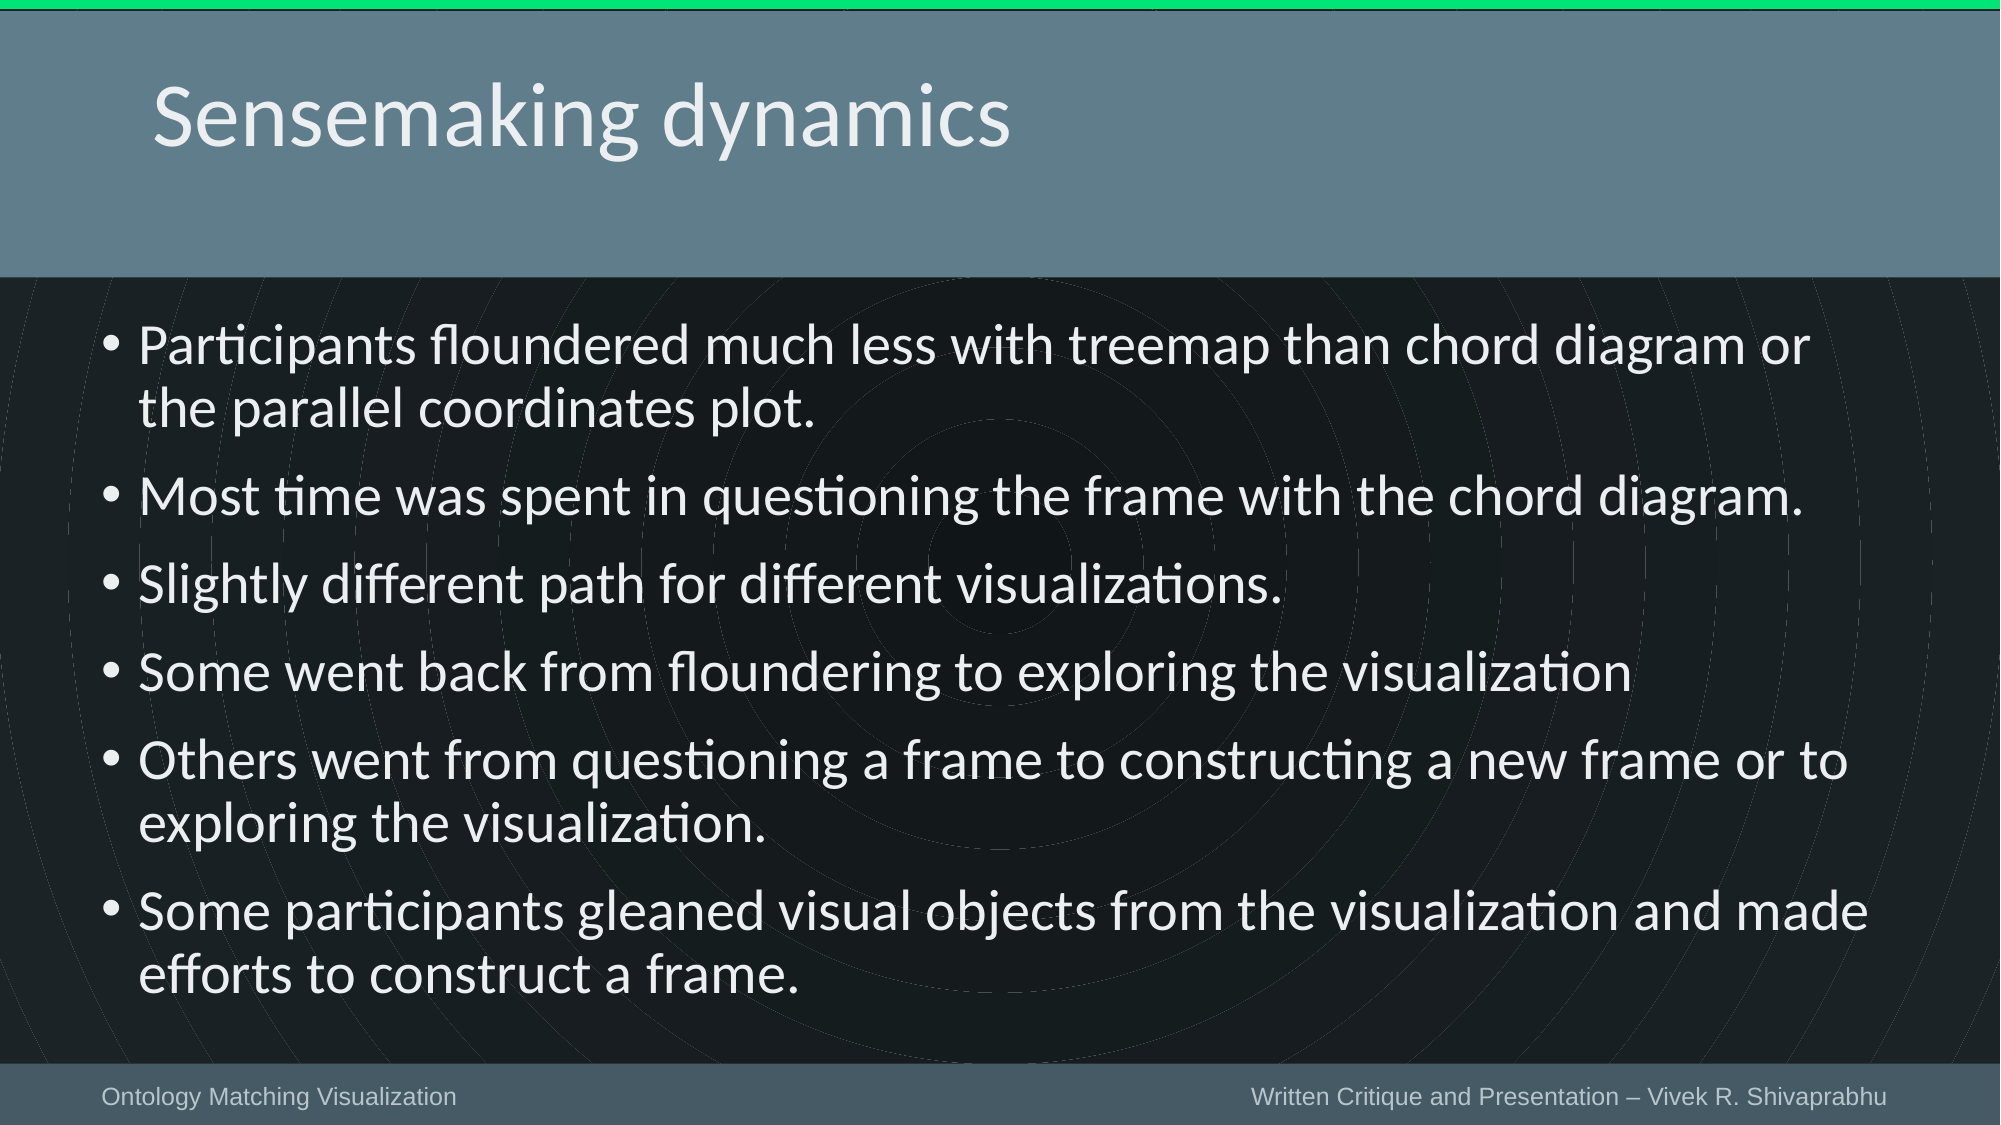

# Sensemaking dynamics
Participants floundered much less with treemap than chord diagram or the parallel coordinates plot.
Most time was spent in questioning the frame with the chord diagram.
Slightly different path for different visualizations.
Some went back from floundering to exploring the visualization
Others went from questioning a frame to constructing a new frame or to exploring the visualization.
Some participants gleaned visual objects from the visualization and made efforts to construct a frame.